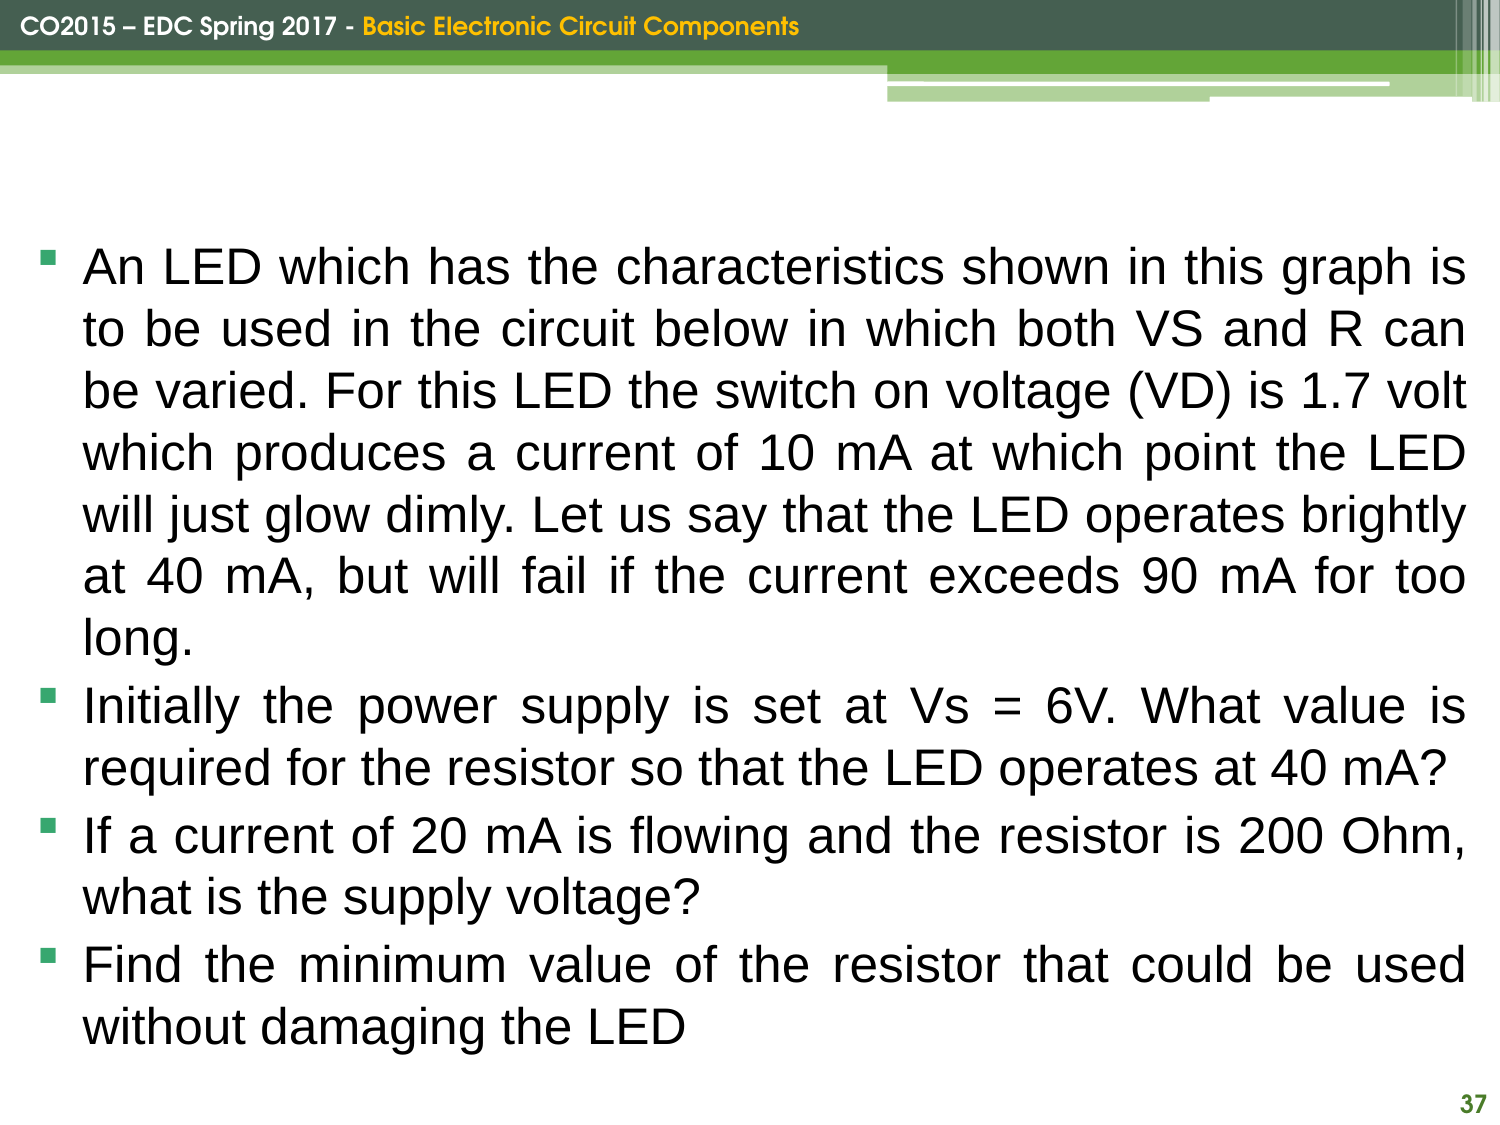

#
An LED which has the characteristics shown in this graph is to be used in the circuit below in which both VS and R can be varied. For this LED the switch on voltage (VD) is 1.7 volt which produces a current of 10 mA at which point the LED will just glow dimly. Let us say that the LED operates brightly at 40 mA, but will fail if the current exceeds 90 mA for too long.
Initially the power supply is set at Vs = 6V. What value is required for the resistor so that the LED operates at 40 mA?
If a current of 20 mA is flowing and the resistor is 200 Ohm, what is the supply voltage?
Find the minimum value of the resistor that could be used without damaging the LED